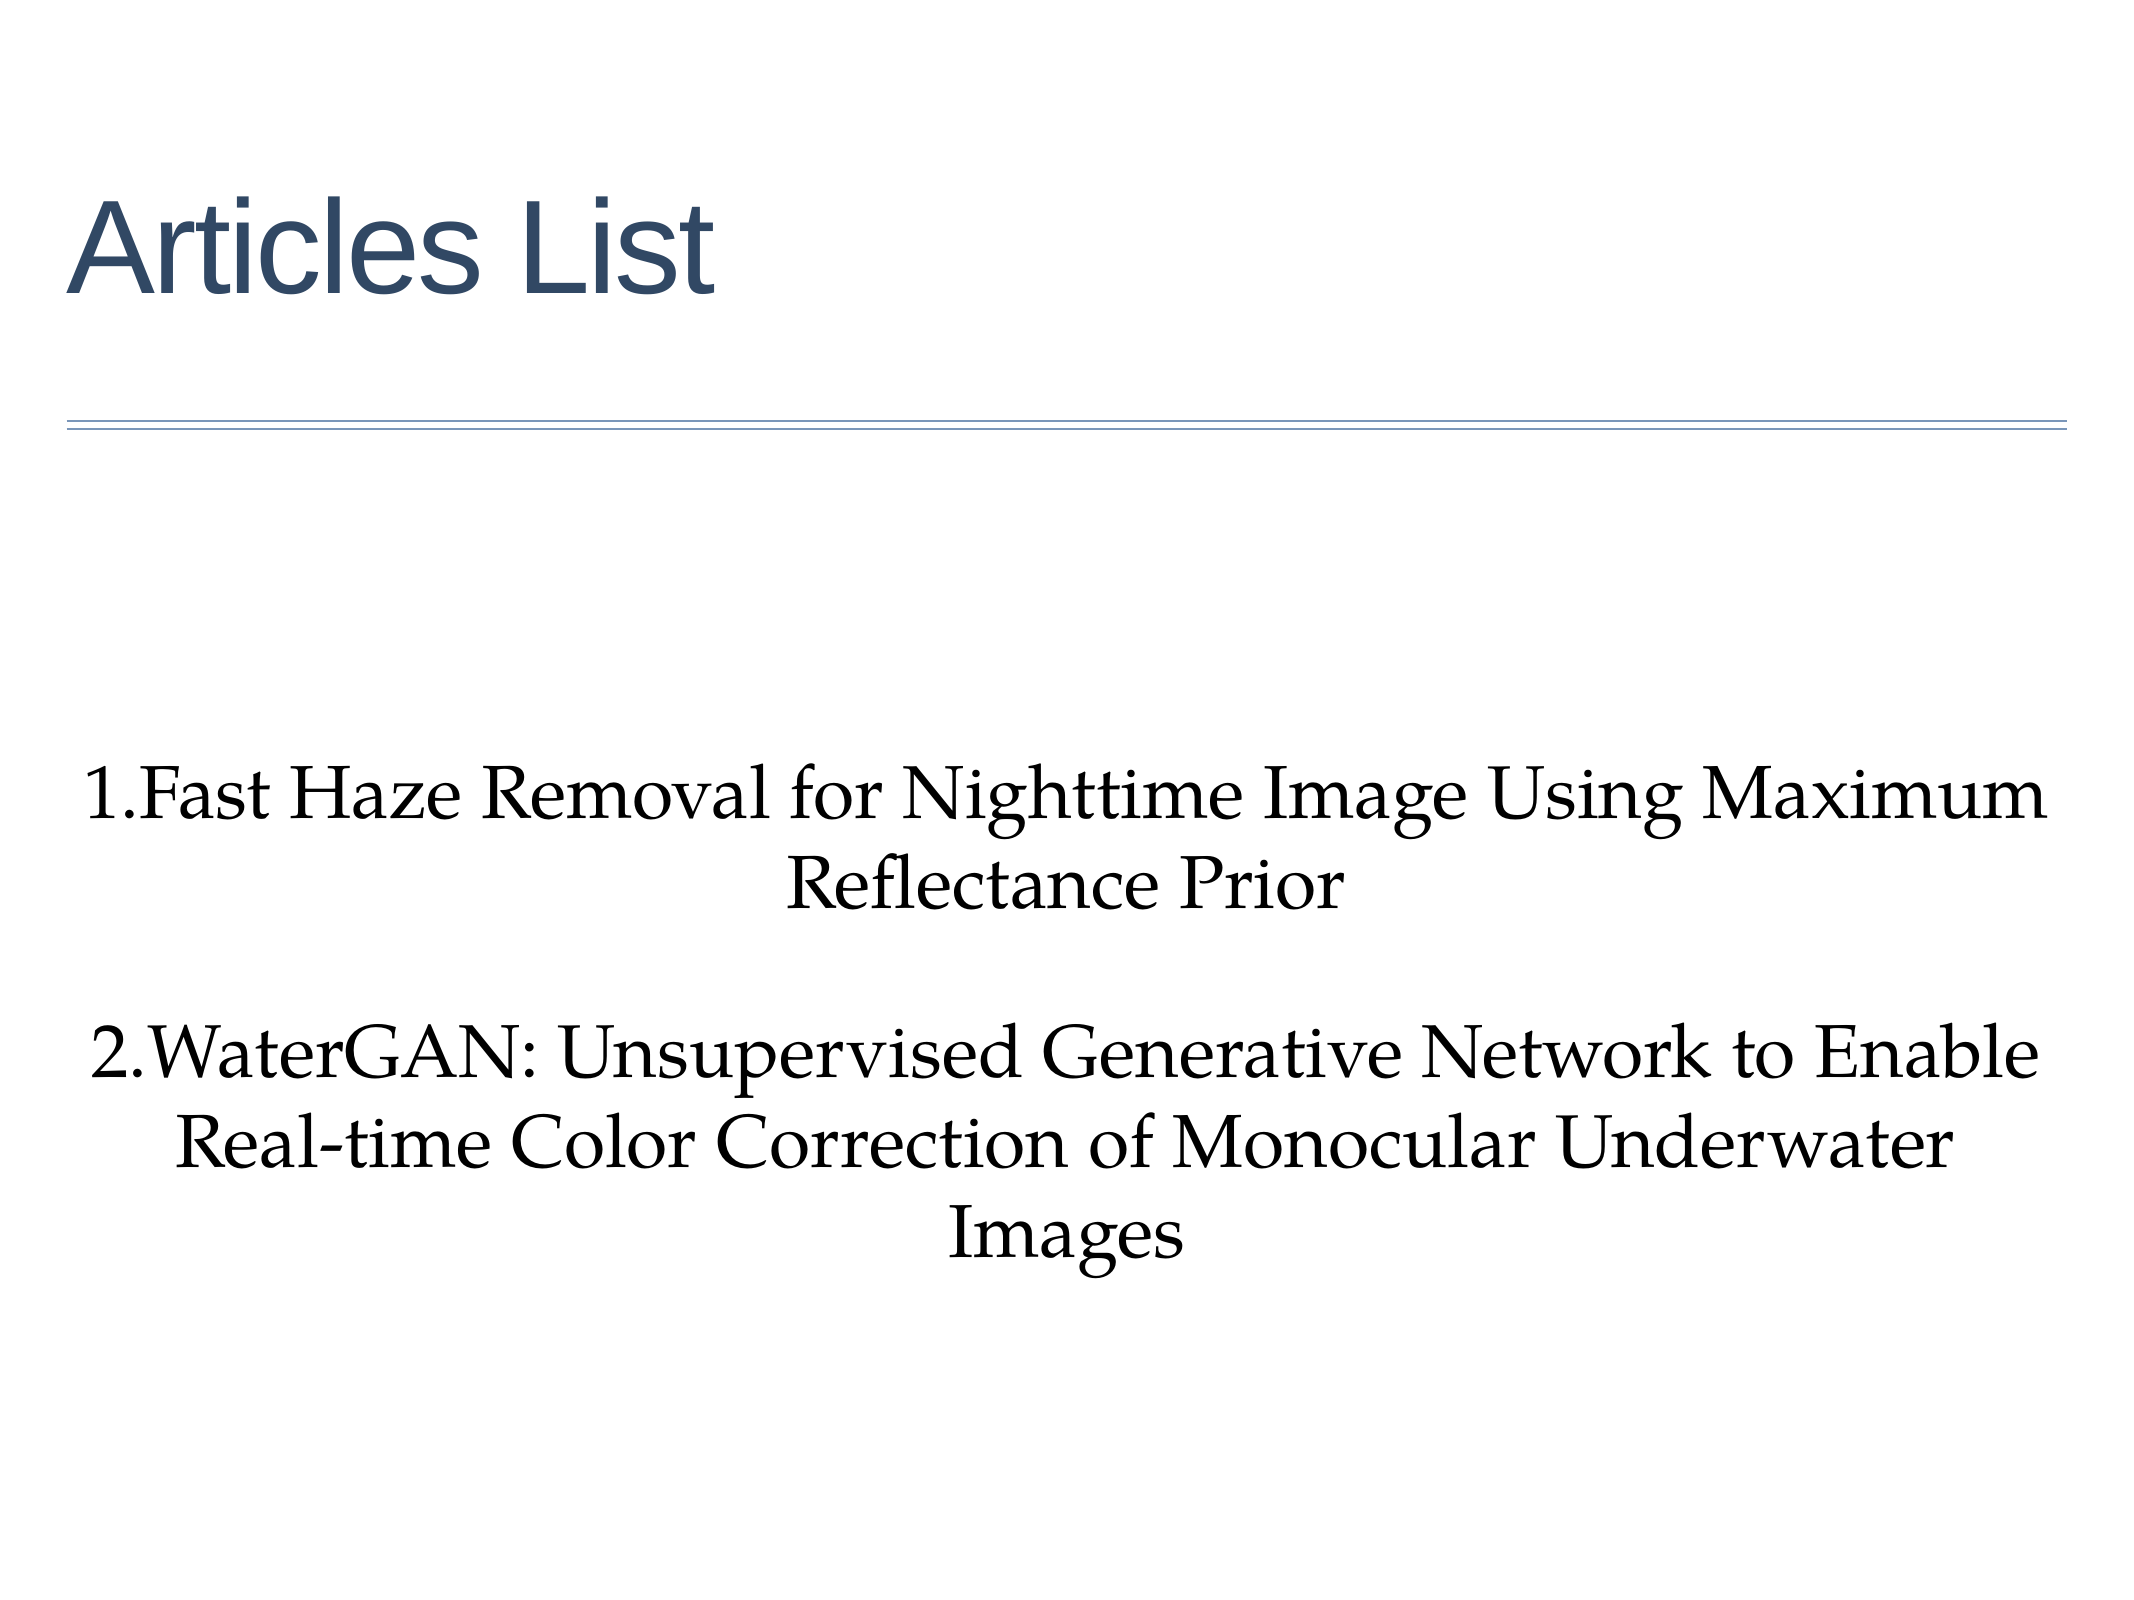

# Articles List
1.Fast Haze Removal for Nighttime Image Using Maximum Reflectance Prior
2.WaterGAN: Unsupervised Generative Network to Enable Real-time Color Correction of Monocular Underwater Images
2